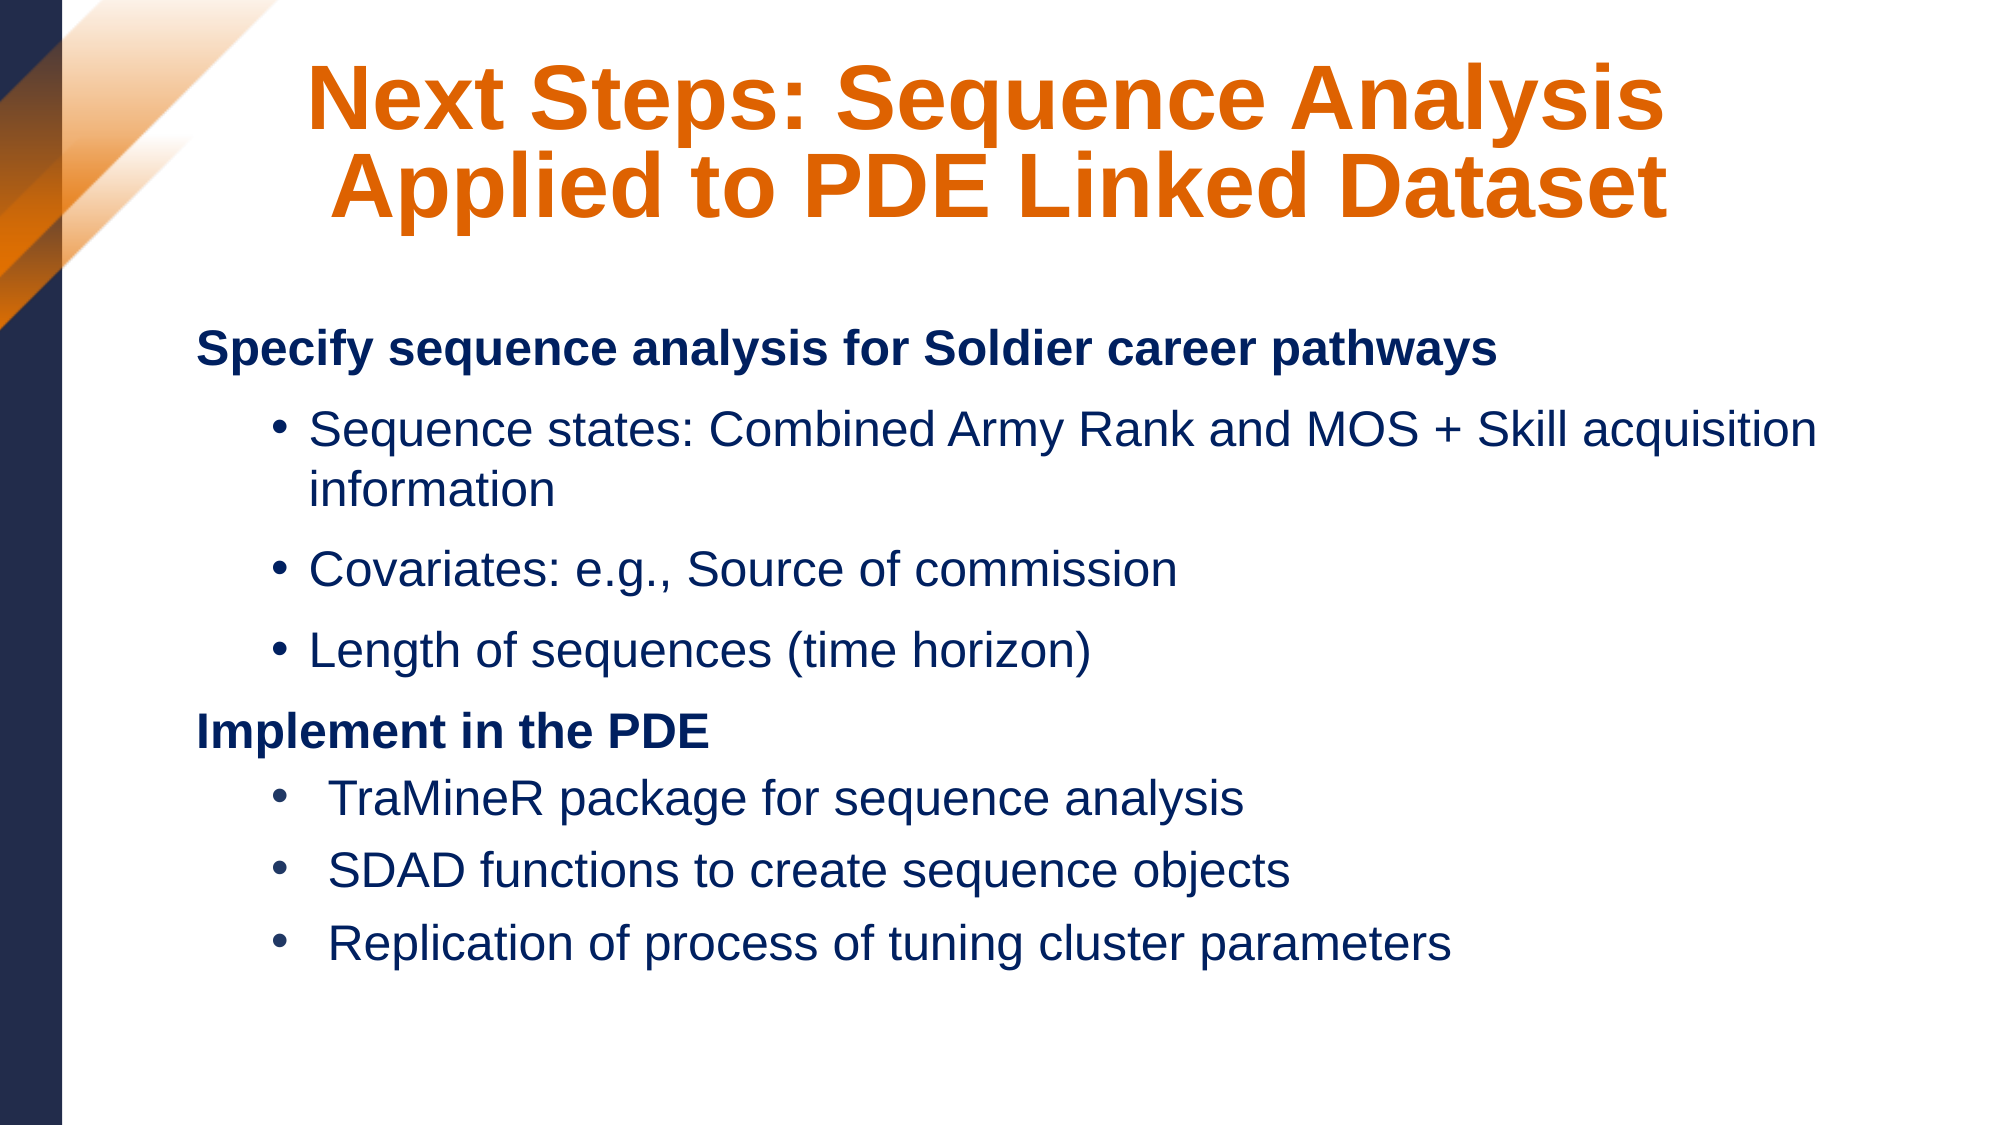

Next Steps: Sequence Analysis
Applied to PDE Linked Dataset
Specify sequence analysis for Soldier career pathways
Sequence states: Combined Army Rank and MOS + Skill acquisition information
Covariates: e.g., Source of commission
Length of sequences (time horizon)
Implement in the PDE
TraMineR package for sequence analysis
SDAD functions to create sequence objects
Replication of process of tuning cluster parameters